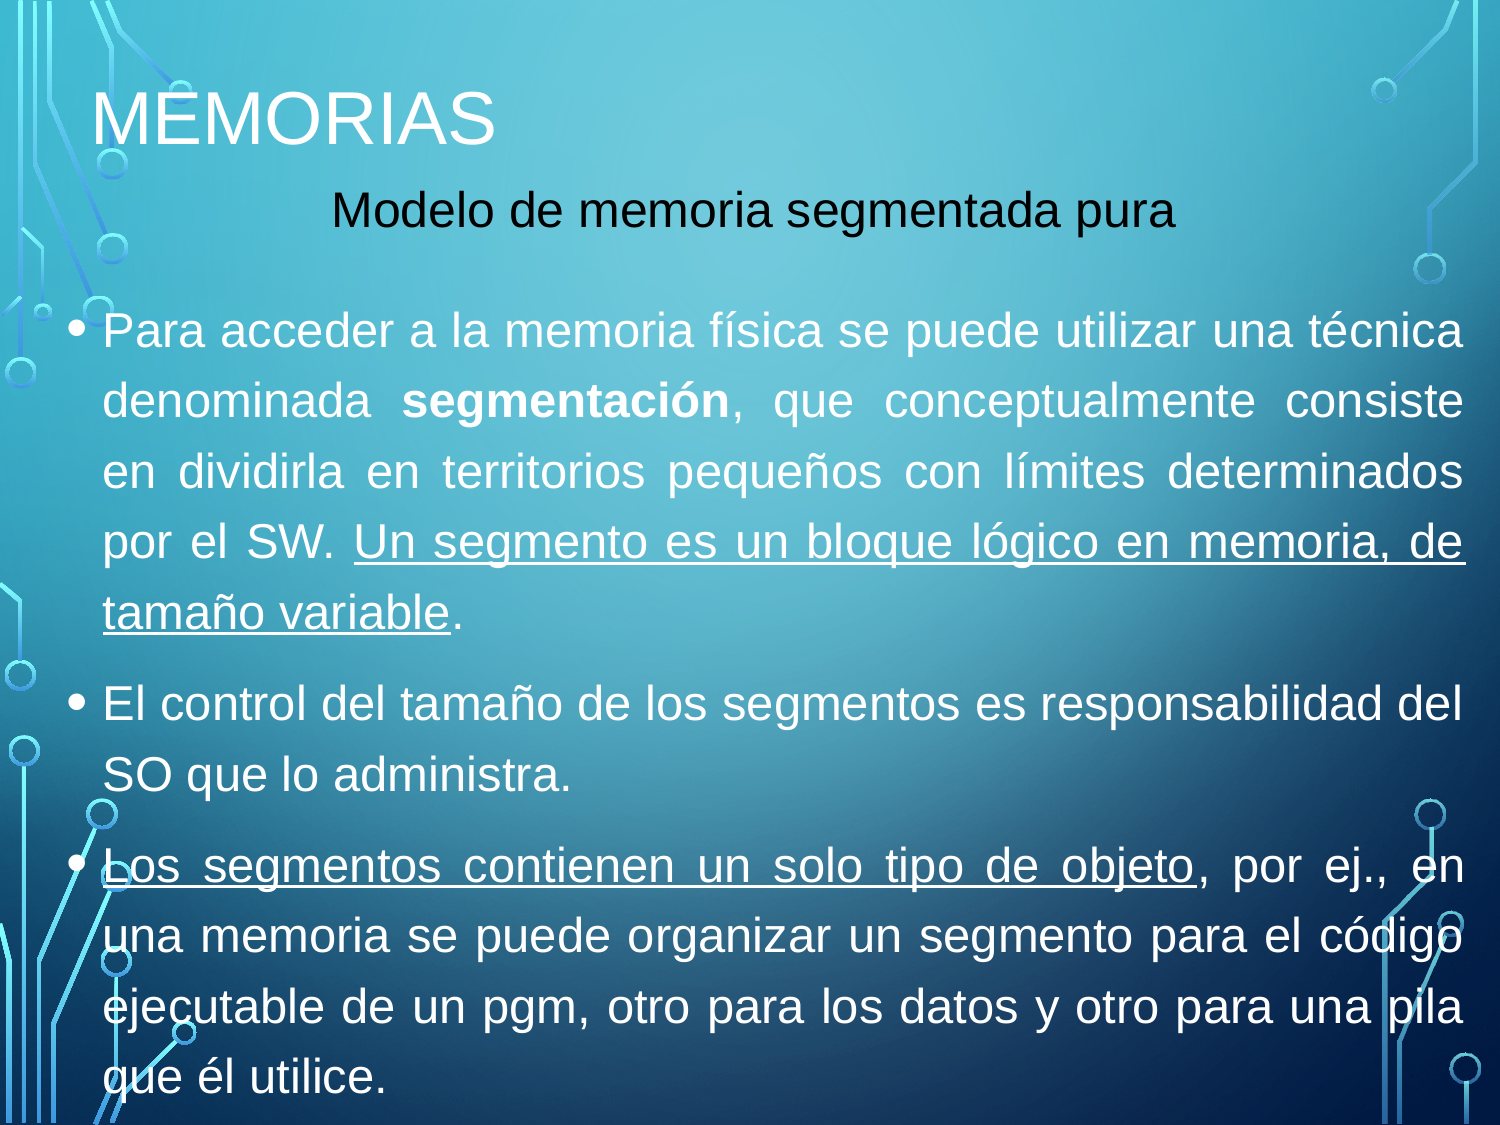

# Memorias
Modelo de memoria segmentada pura
Para acceder a la memoria física se puede utilizar una técnica denominada segmentación, que conceptualmente consiste en dividirla en territorios pequeños con límites determinados por el SW. Un segmento es un bloque lógico en memoria, de tamaño variable.
El control del tamaño de los segmentos es responsabilidad del SO que lo administra.
Los segmentos contienen un solo tipo de objeto, por ej., en una memoria se puede organizar un segmento para el código ejecutable de un pgm, otro para los datos y otro para una pila que él utilice.